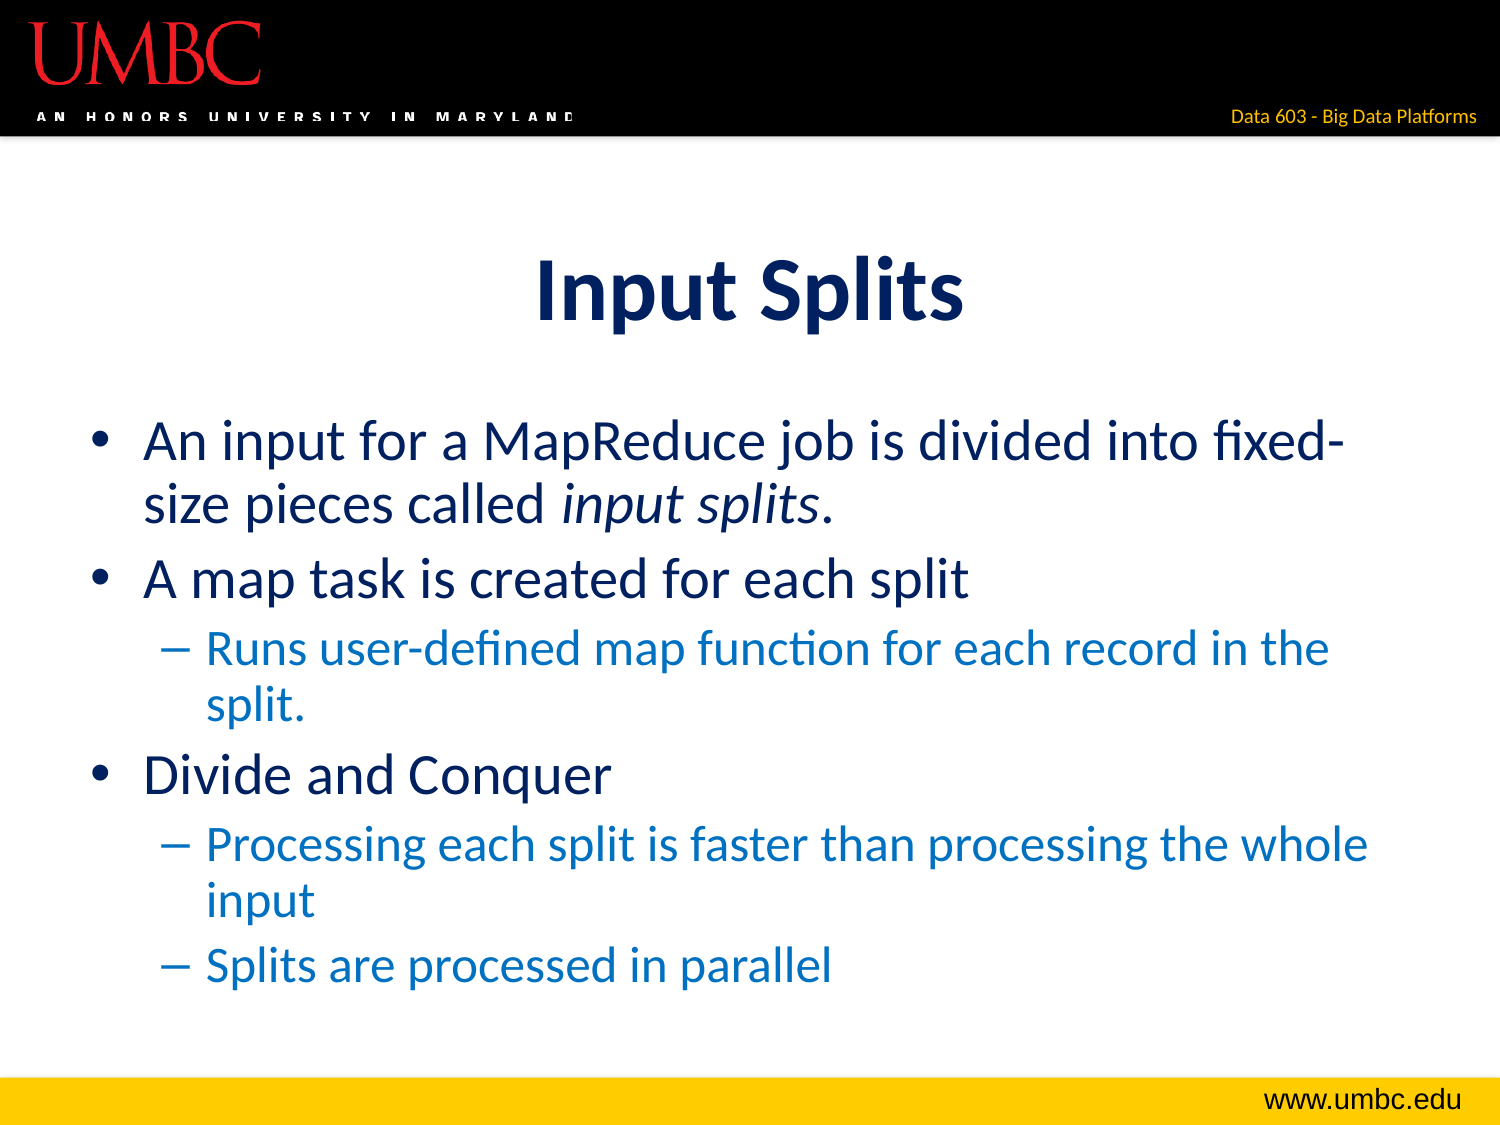

# Input Splits
An input for a MapReduce job is divided into fixed-size pieces called input splits.
A map task is created for each split
Runs user-defined map function for each record in the split.
Divide and Conquer
Processing each split is faster than processing the whole input
Splits are processed in parallel